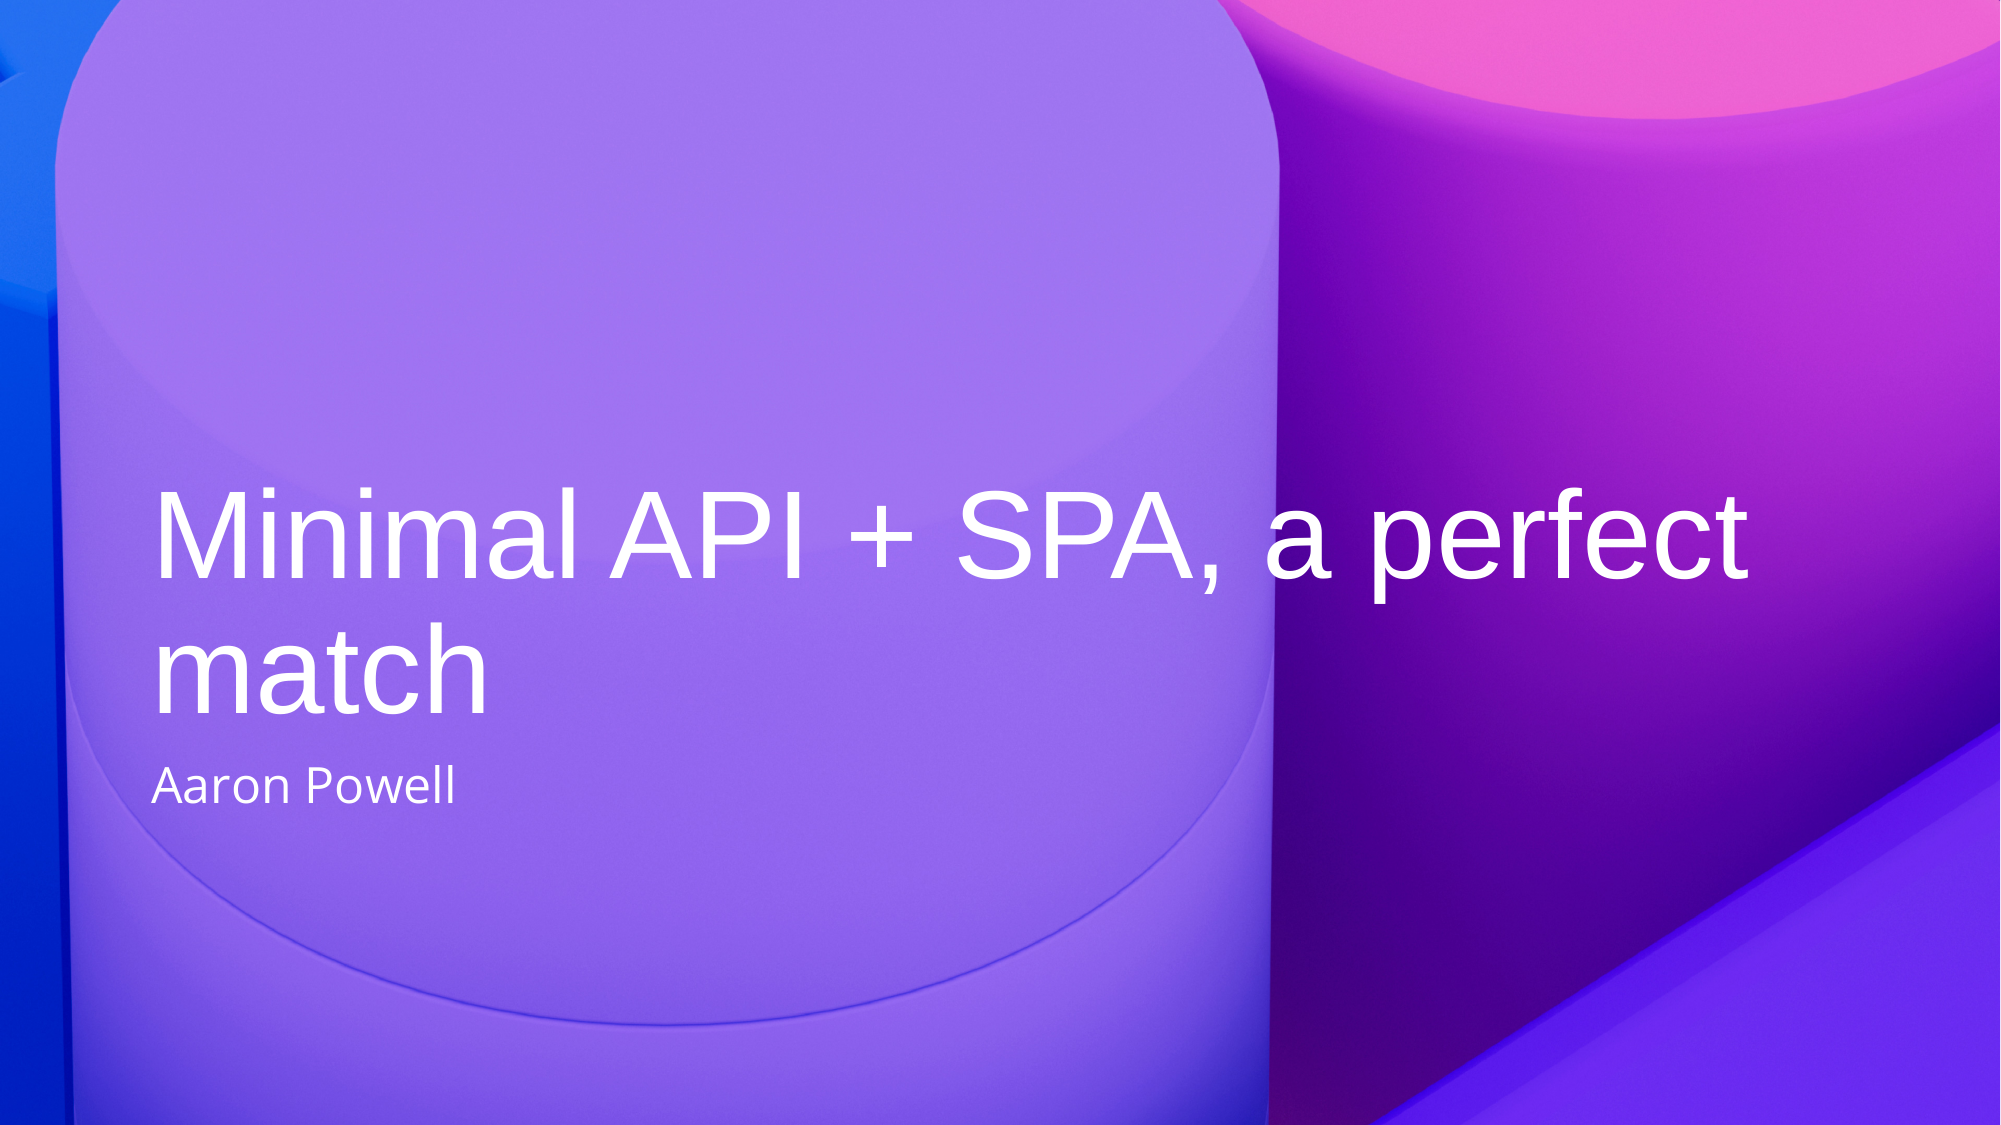

# Minimal API + SPA, a perfect match
Aaron Powell